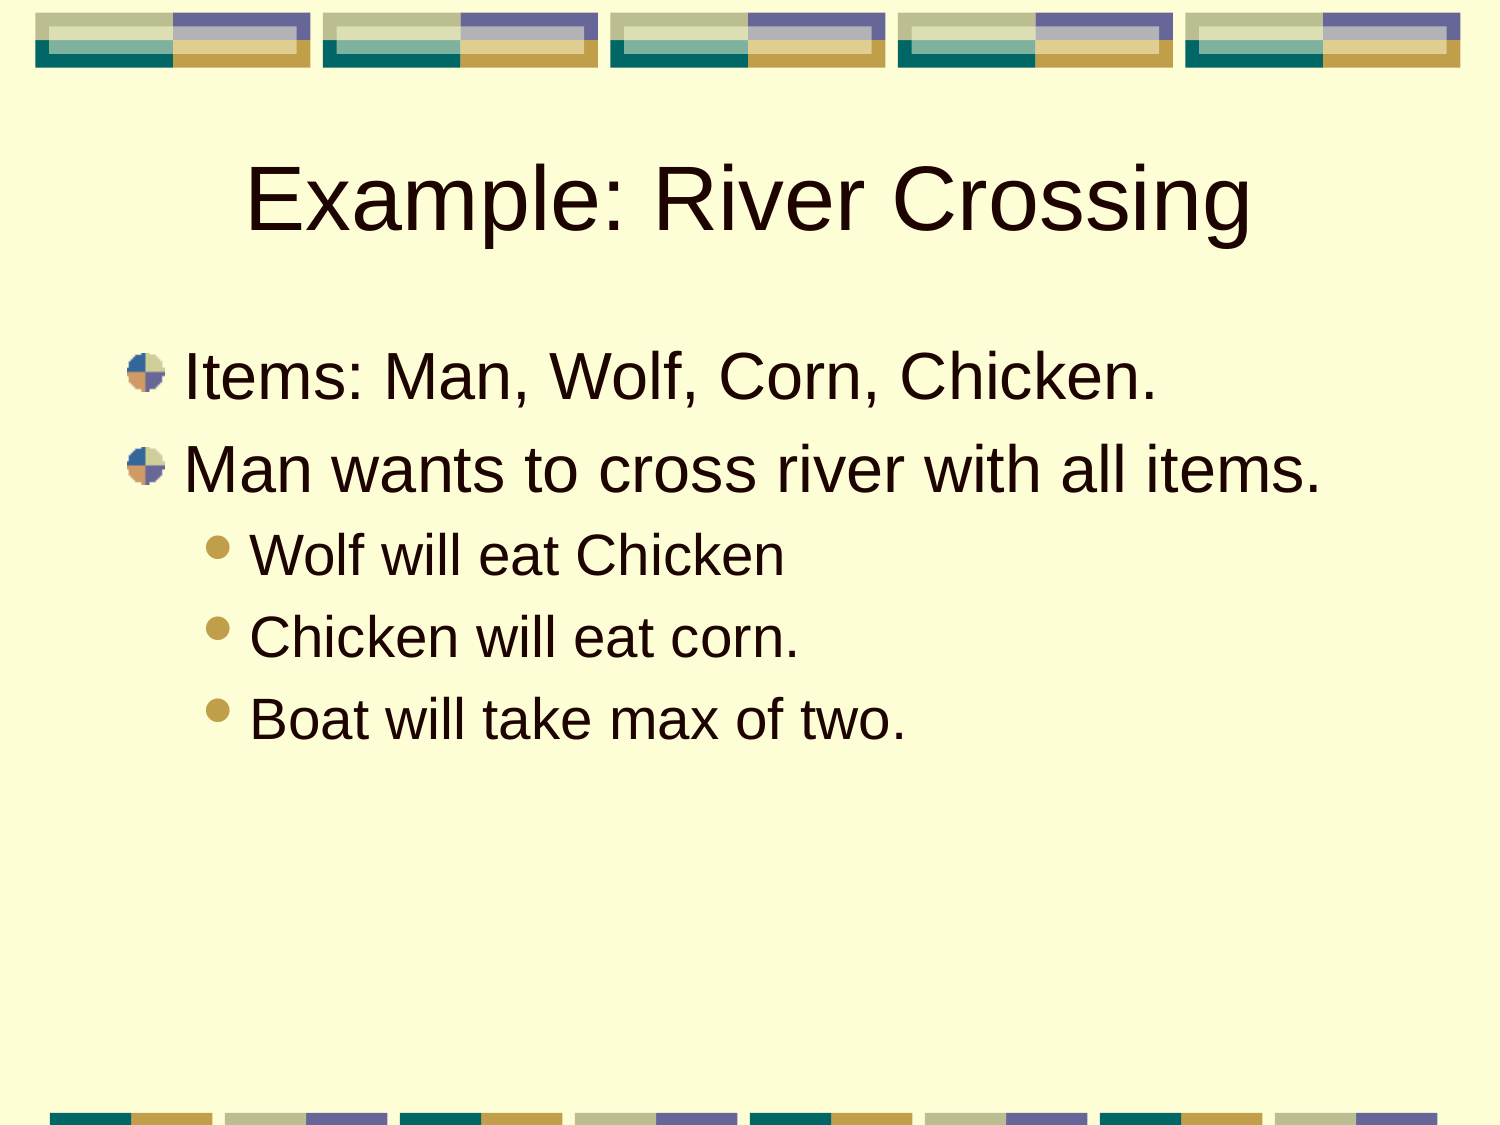

# Example: River Crossing
Items: Man, Wolf, Corn, Chicken.
Man wants to cross river with all items.
Wolf will eat Chicken
Chicken will eat corn.
Boat will take max of two.